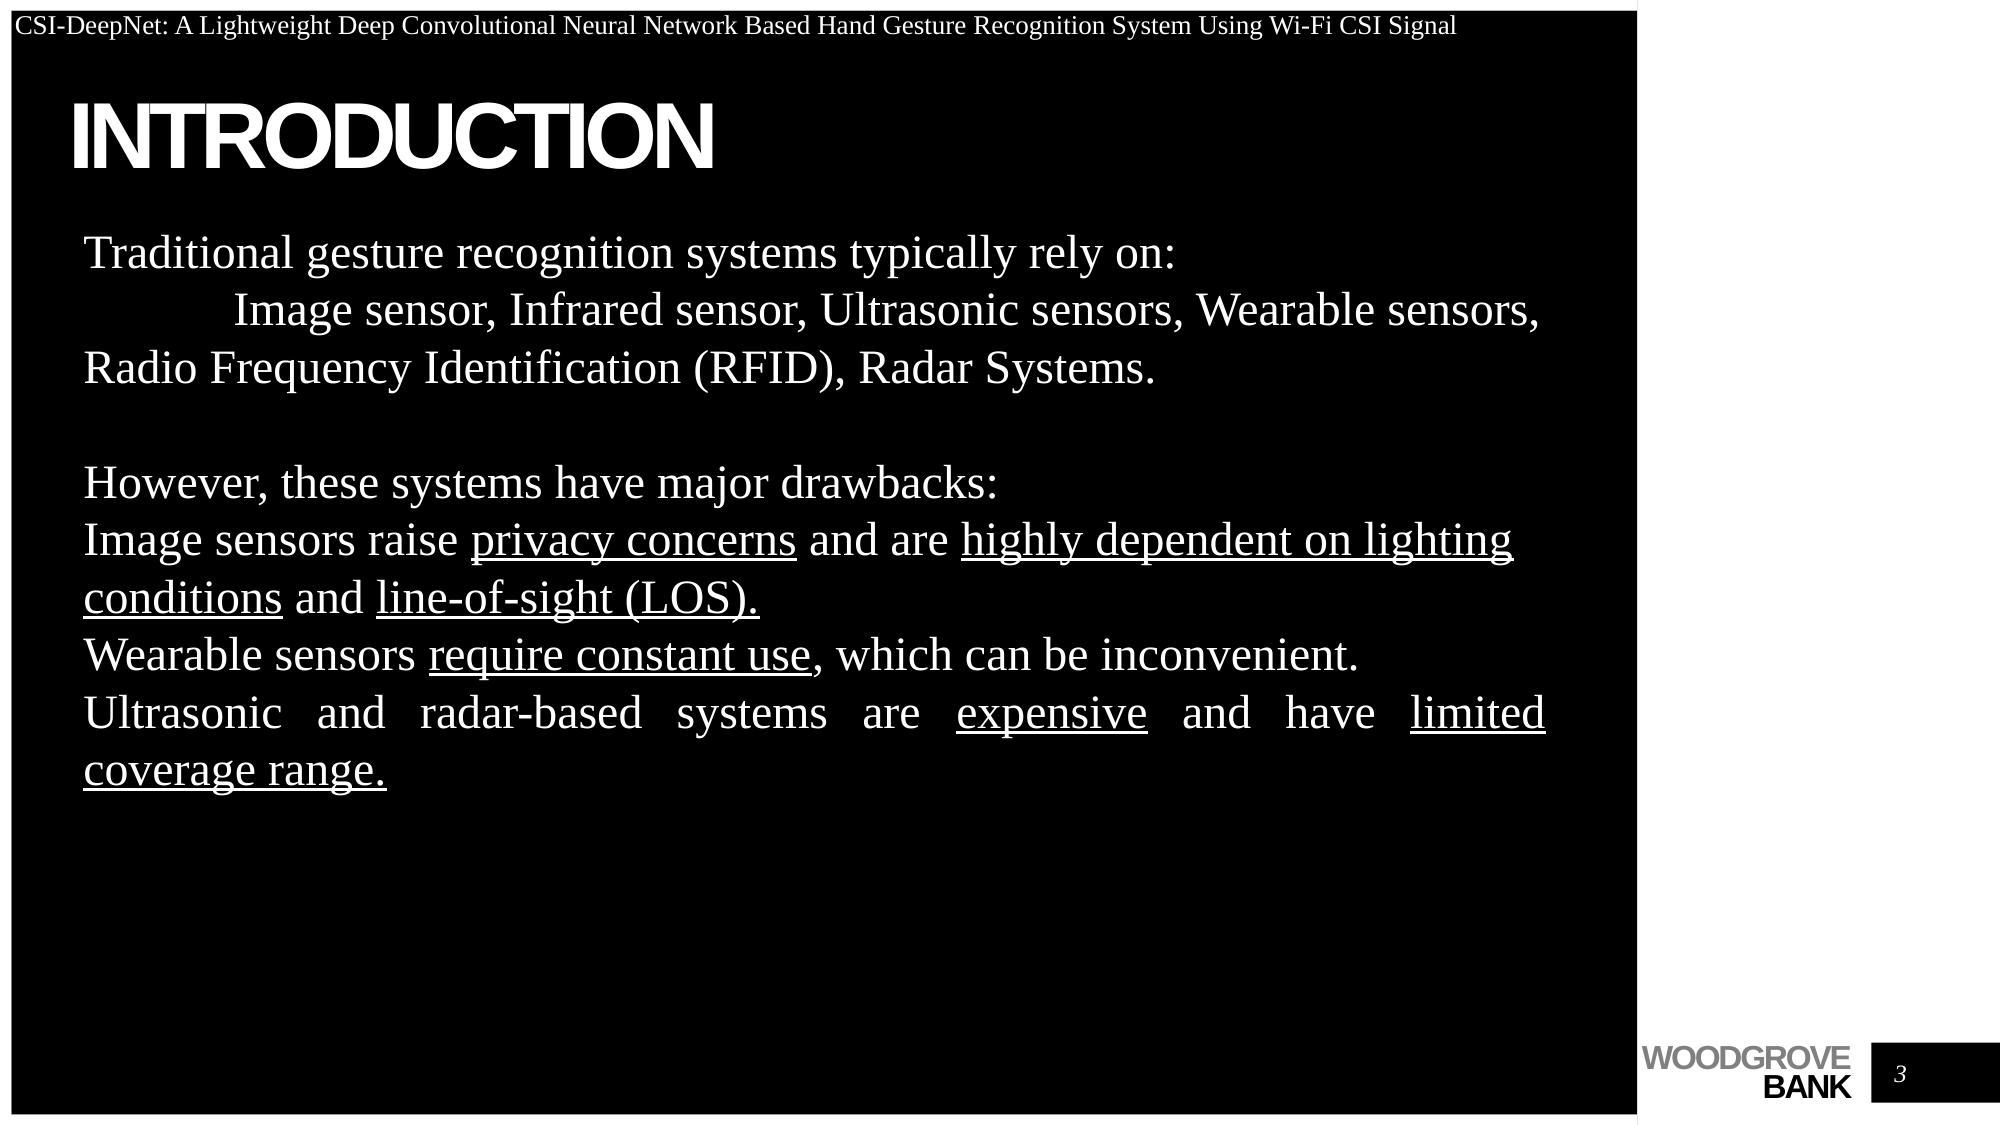

CSI-DeepNet: A Lightweight Deep Convolutional Neural Network Based Hand Gesture Recognition System Using Wi-Fi CSI Signal
INTRODUCTION
Traditional gesture recognition systems typically rely on:
	Image sensor, Infrared sensor, Ultrasonic sensors, Wearable sensors, Radio Frequency Identification (RFID), Radar Systems.

However, these systems have major drawbacks:
Image sensors raise privacy concerns and are highly dependent on lighting conditions and line-of-sight (LOS).
Wearable sensors require constant use, which can be inconvenient.
Ultrasonic and radar-based systems are expensive and have limited coverage range.

3